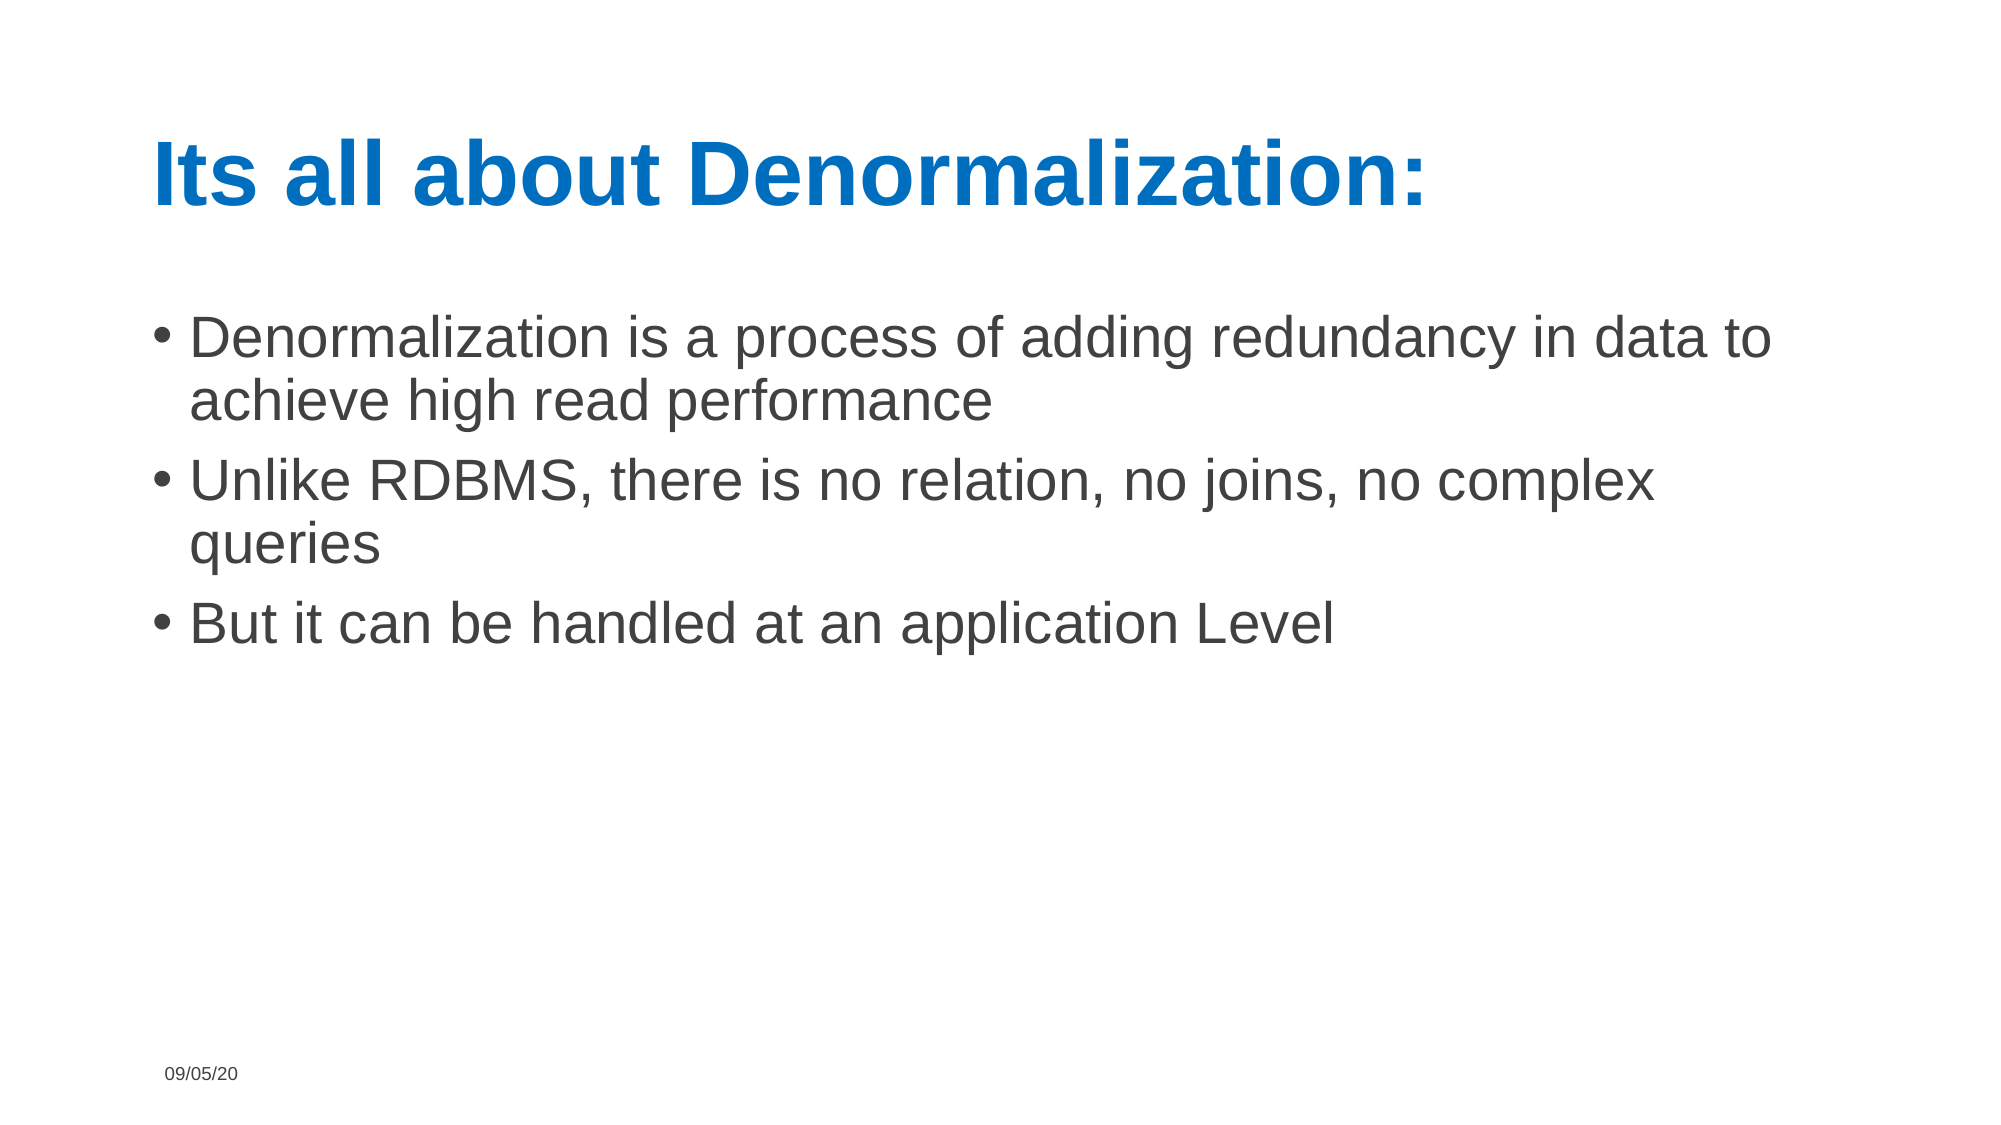

# Its all about Denormalization:
Denormalization is a process of adding redundancy in data to achieve high read performance
Unlike RDBMS, there is no relation, no joins, no complex queries
But it can be handled at an application Level
09/05/20